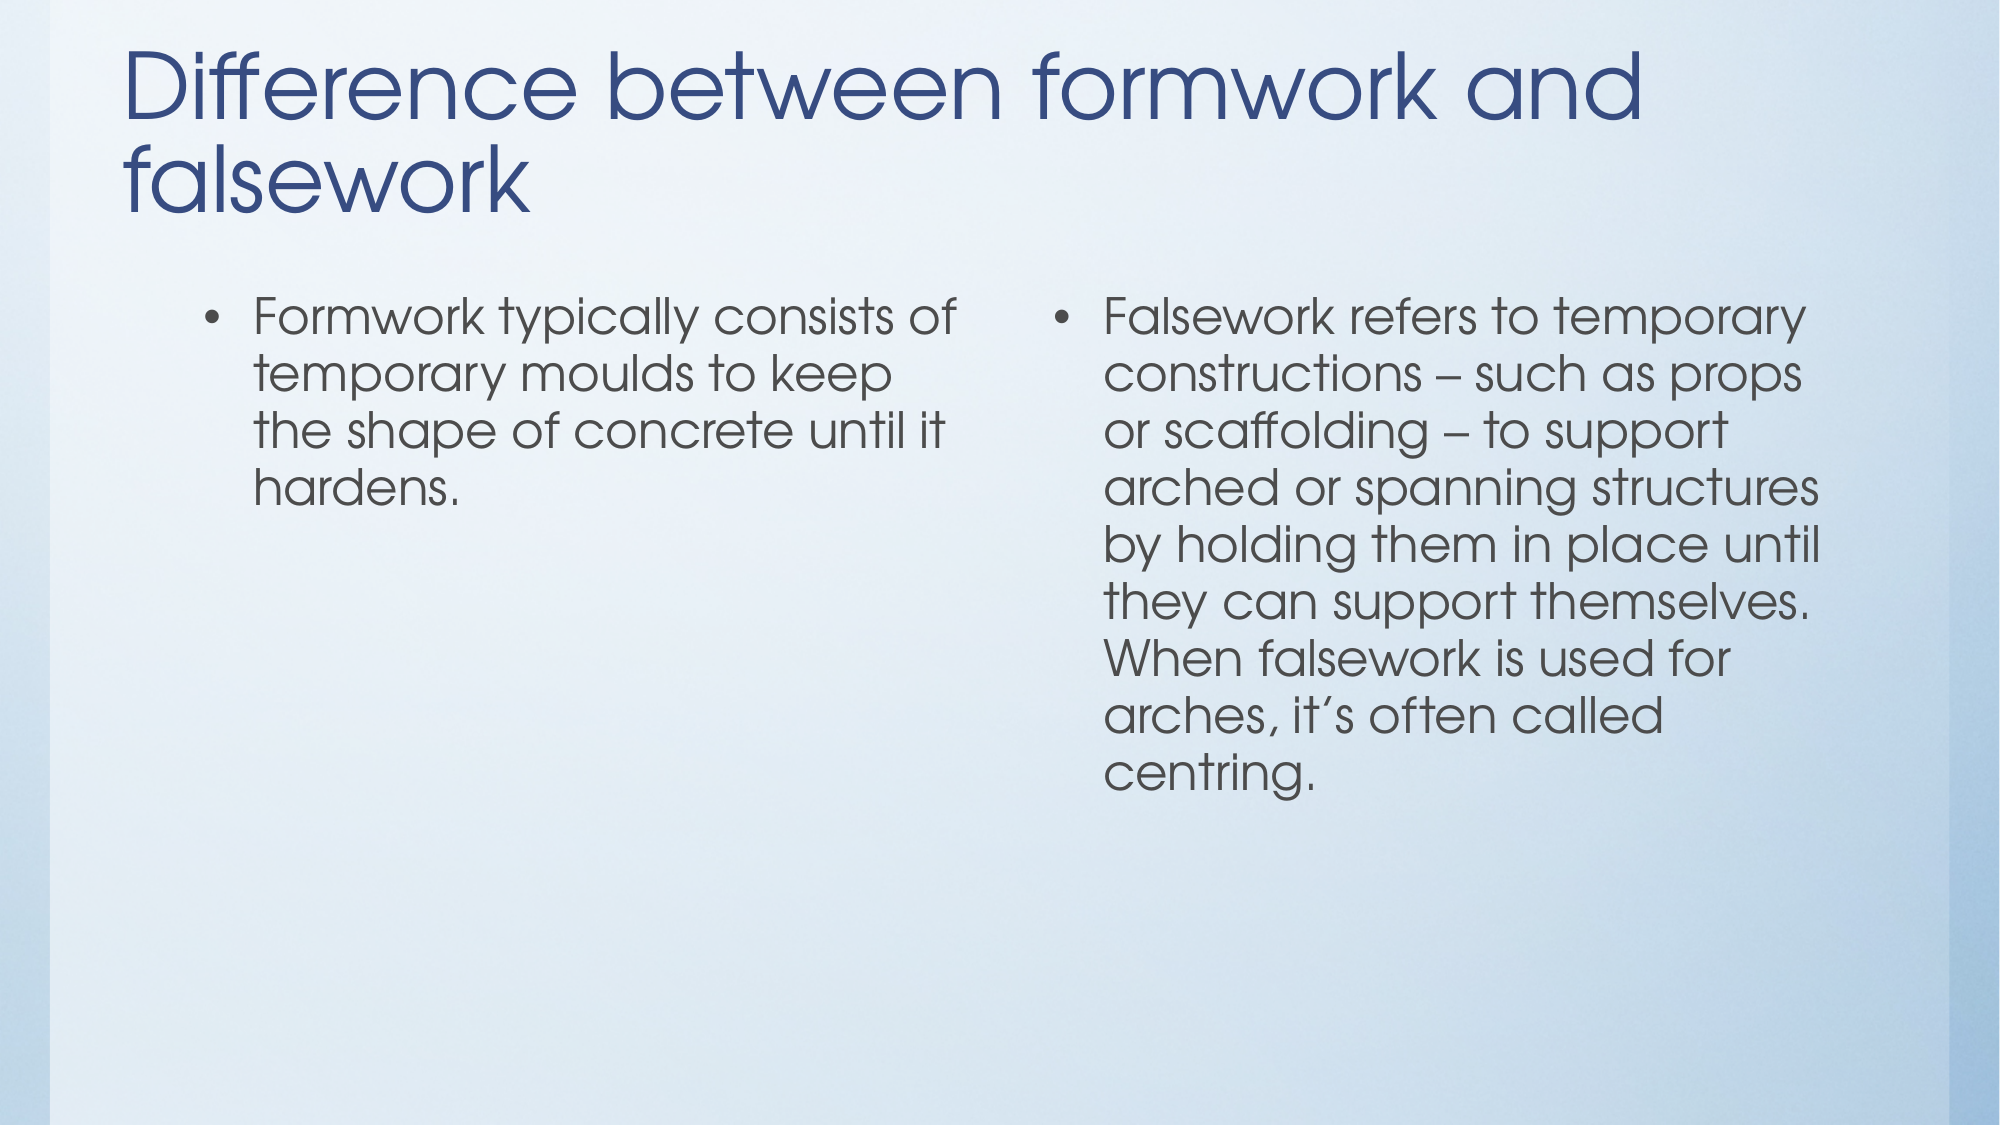

# Difference between formwork and falsework
Formwork typically consists of temporary moulds to keep the shape of concrete until it hardens.
Falsework refers to temporary constructions – such as props or scaffolding – to support arched or spanning structures by holding them in place until they can support themselves. When falsework is used for arches, it’s often called centring.